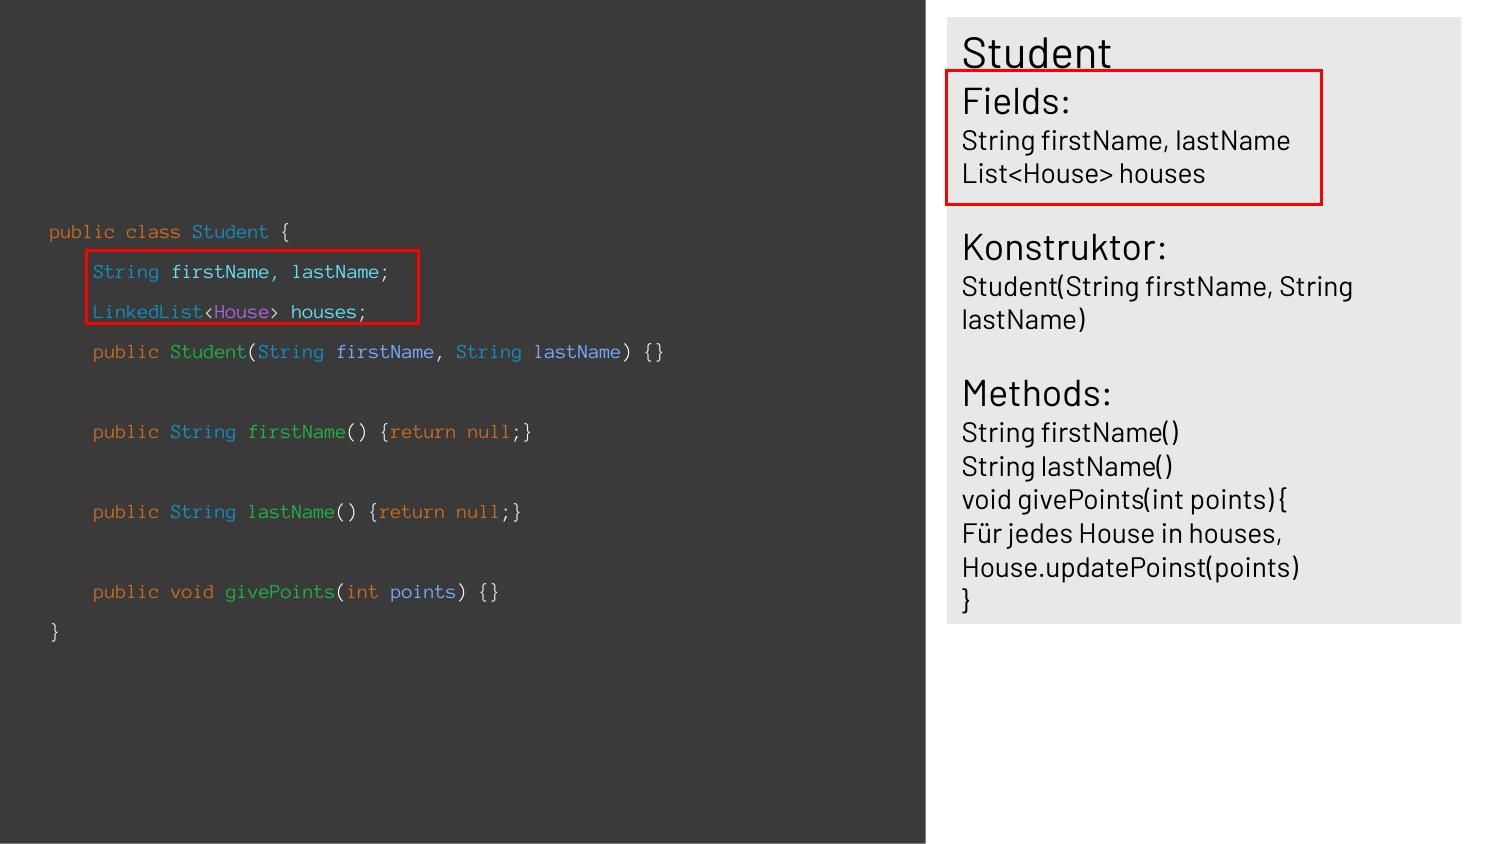

Student
Fields:
String firstName, lastName
List<House> houses

Konstruktor:
Student(String firstName, String lastName)

Methods:
String firstName()
String lastName()
void givePoints(int points) {
Für jedes House in houses, House.updatePoinst(points)
}

public class Student {
    String firstName, lastName;
    LinkedList<House> houses;
    public Student(String firstName, String lastName) {}

    public String firstName() {return null;}

    public String lastName() {return null;}

    public void givePoints(int points) {}
}